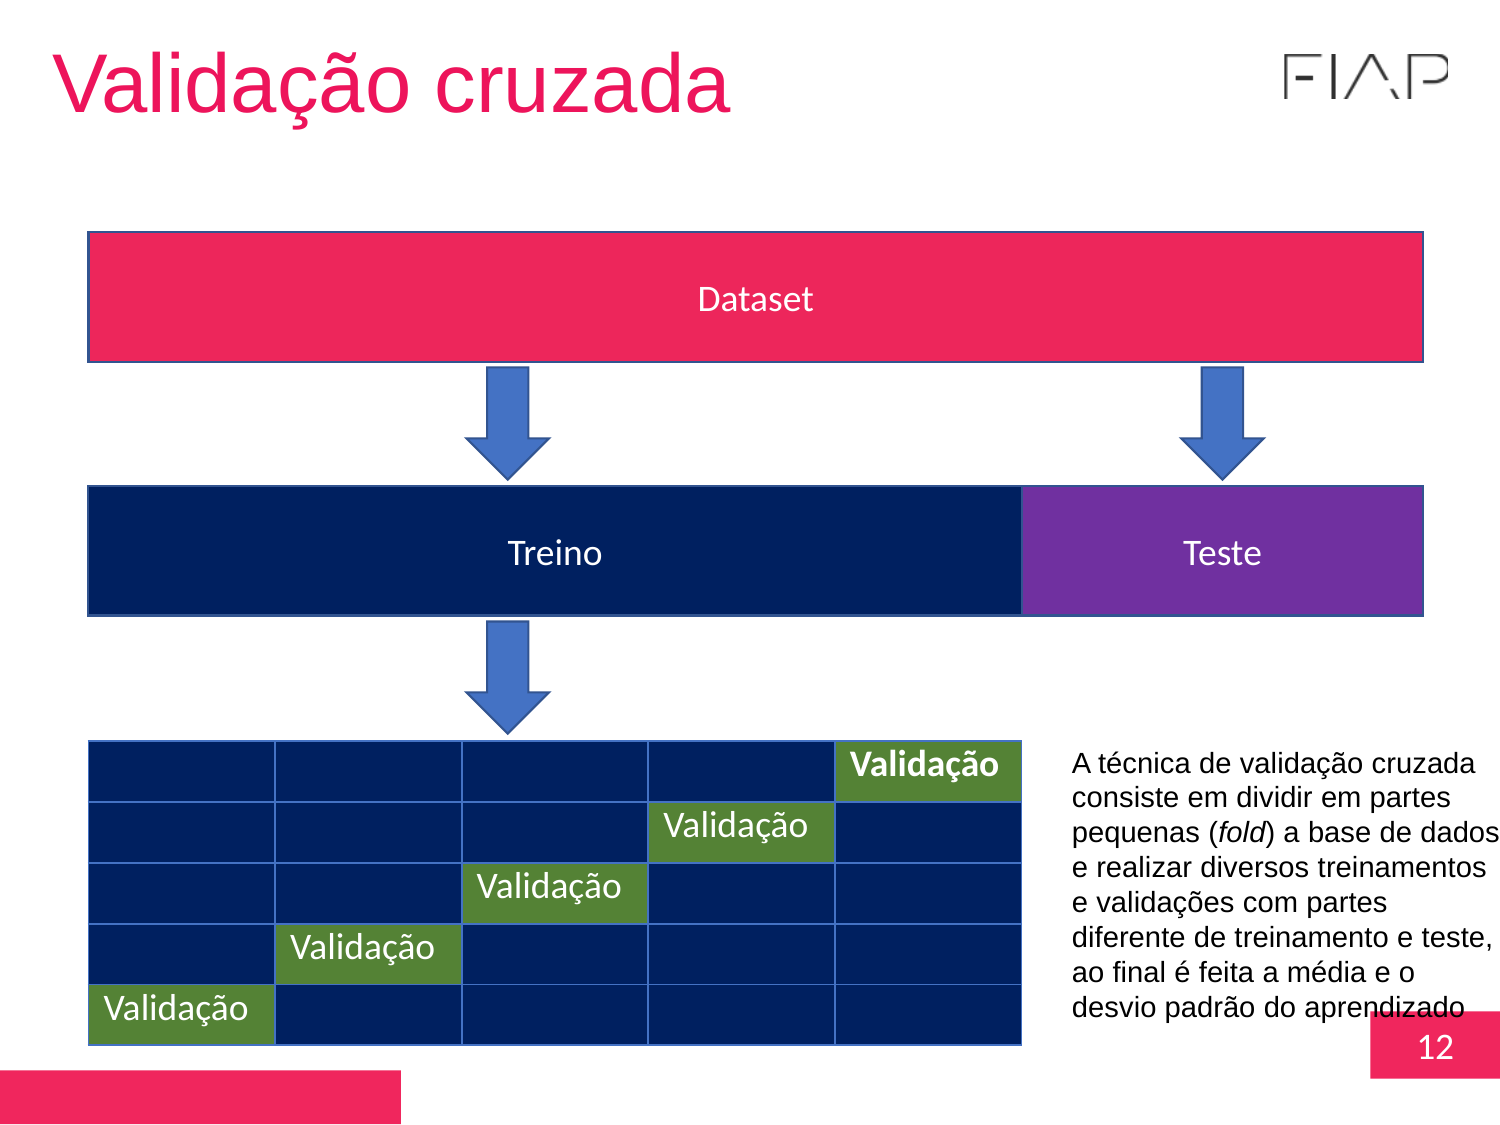

Validação cruzada
Dataset

Treino
Teste

A técnica de validação cruzada consiste em dividir em partes pequenas (fold) a base de dados e realizar diversos treinamentos e validações com partes diferente de treinamento e teste, ao final é feita a média e o desvio padrão do aprendizado
|  |  |  |  | Validação |
| --- | --- | --- | --- | --- |
|  |  |  | Validação |  |
|  |  | Validação |  |  |
|  | Validação |  |  |  |
| Validação |  |  |  |  |